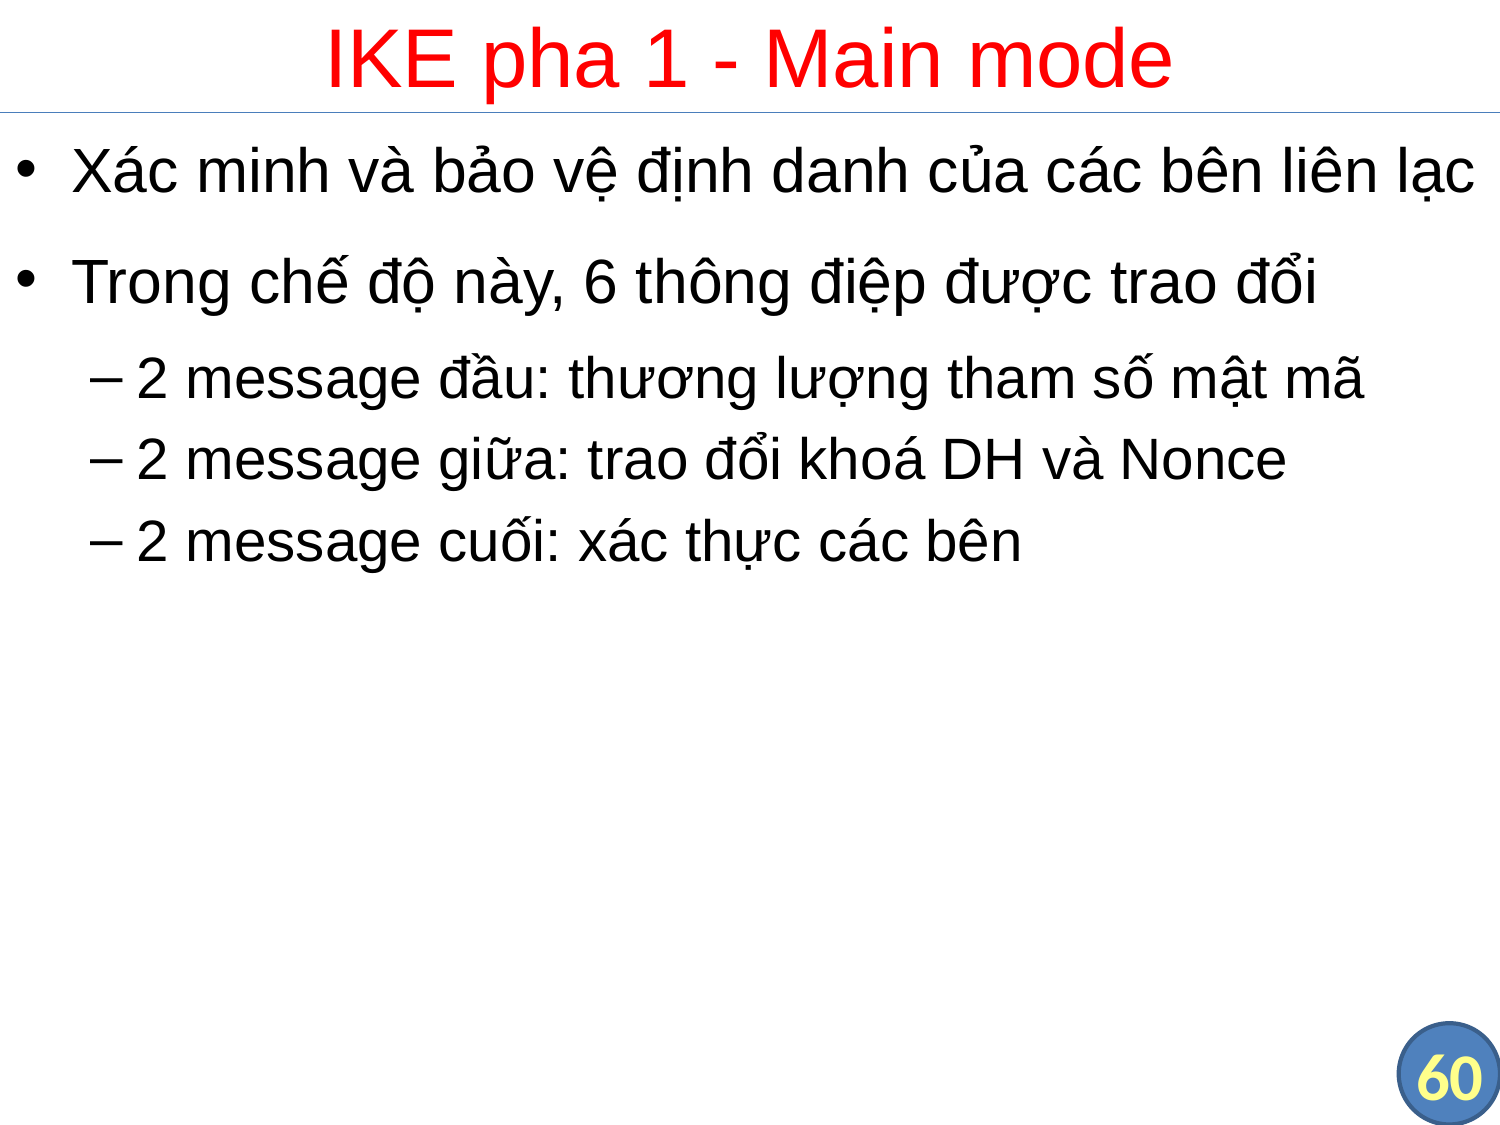

# IKE pha 1 - Main mode
Xác minh và bảo vệ định danh của các bên liên lạc
Trong chế độ này, 6 thông điệp được trao đổi
2 message đầu: thương lượng tham số mật mã
2 message giữa: trao đổi khoá DH và Nonce
2 message cuối: xác thực các bên

60